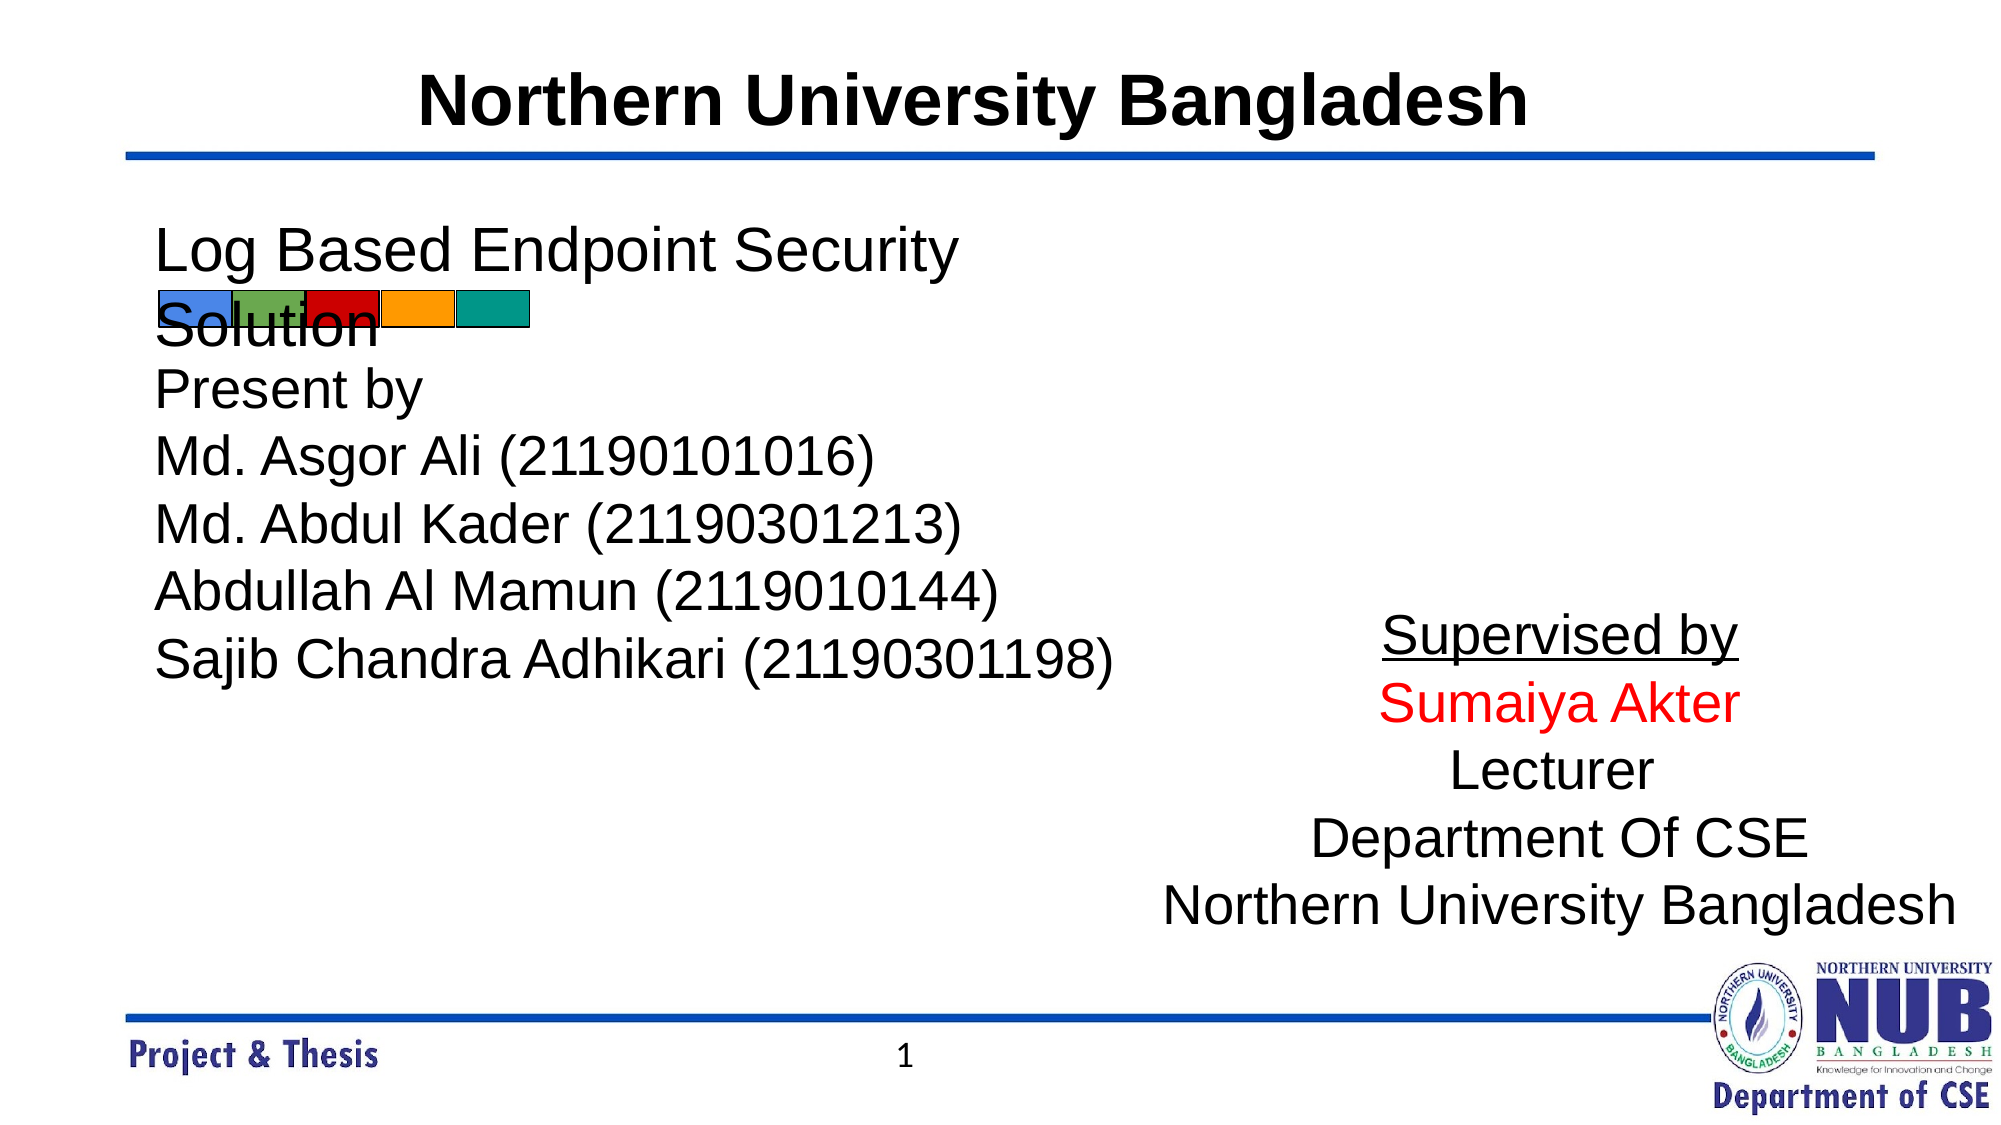

Northern University Bangladesh
Log Based Endpoint Security Solution

Present by
Md. Asgor Ali (21190101016)
Md. Abdul Kader (21190301213)
Abdullah Al Mamun (2119010144)
Sajib Chandra Adhikari (21190301198)
Supervised by
Sumaiya Akter
Lecturer
Department Of CSE
Northern University Bangladesh
1